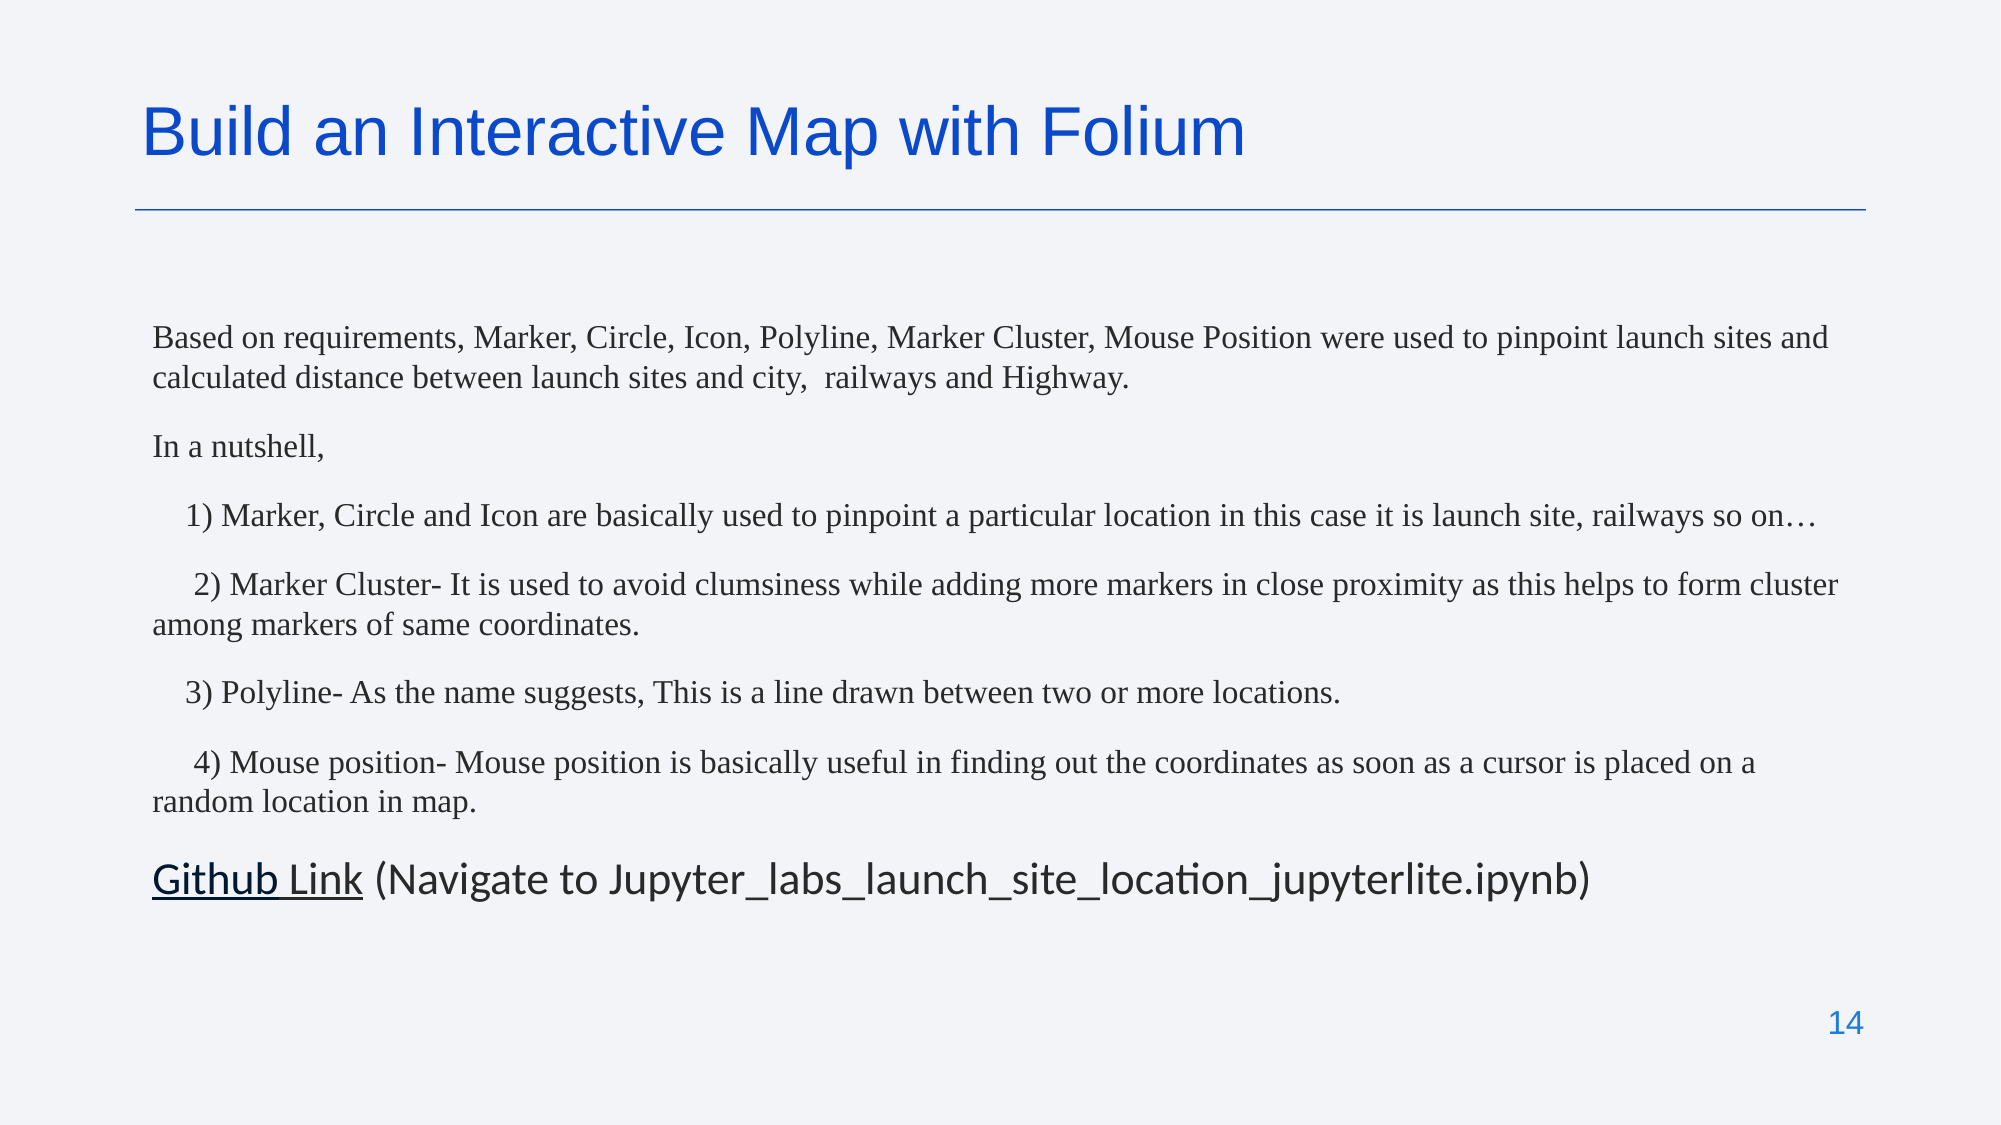

Build an Interactive Map with Folium
Based on requirements, Marker, Circle, Icon, Polyline, Marker Cluster, Mouse Position were used to pinpoint launch sites and calculated distance between launch sites and city,  railways and Highway.
In a nutshell,
    1) Marker, Circle and Icon are basically used to pinpoint a particular location in this case it is launch site, railways so on…
     2) Marker Cluster- It is used to avoid clumsiness while adding more markers in close proximity as this helps to form cluster among markers of same coordinates.
    3) Polyline- As the name suggests, This is a line drawn between two or more locations.
     4) Mouse position- Mouse position is basically useful in finding out the coordinates as soon as a cursor is placed on a random location in map.
Github Link (Navigate to Jupyter_labs_launch_site_location_jupyterlite.ipynb)

14